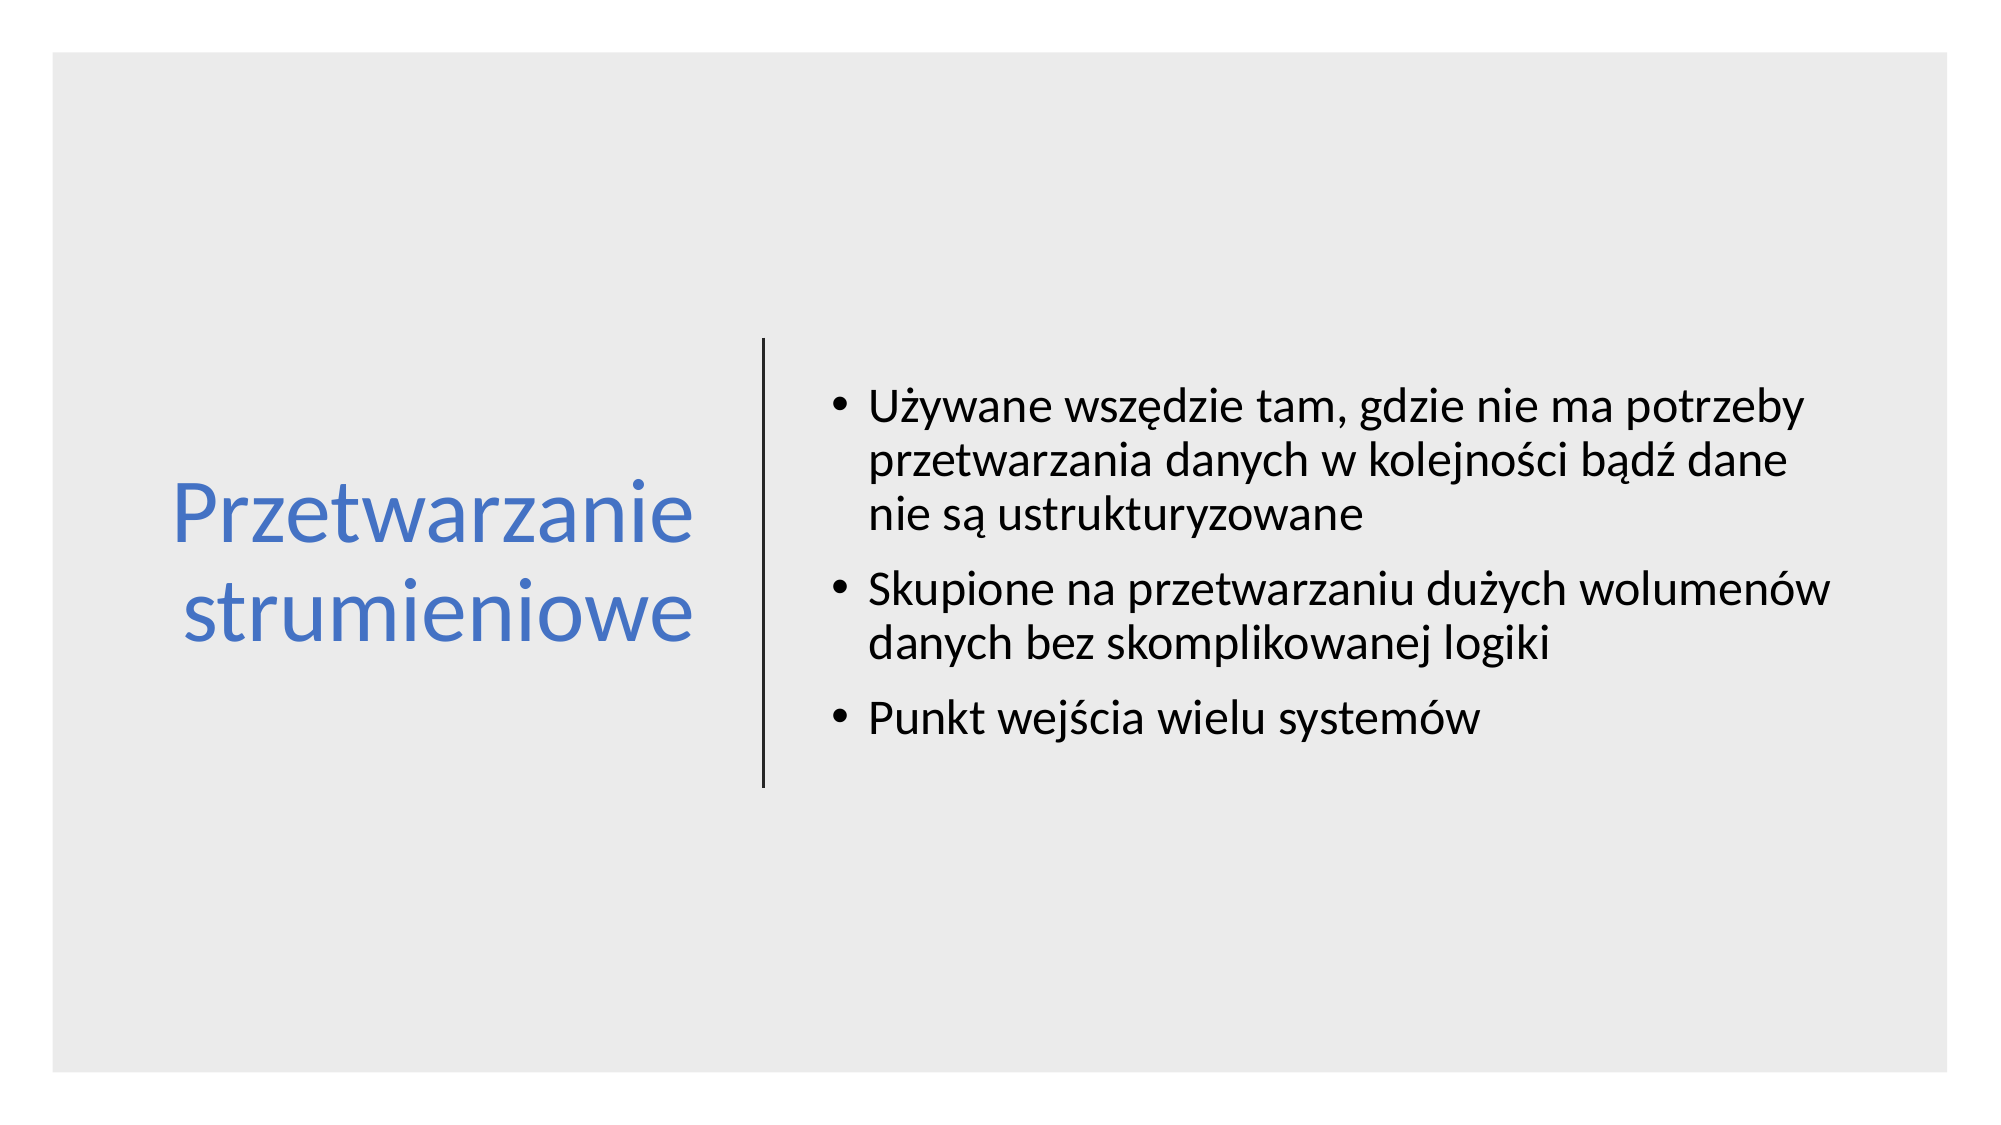

# Przetwarzanie strumieniowe
Używane wszędzie tam, gdzie nie ma potrzeby przetwarzania danych w kolejności bądź dane nie są ustrukturyzowane
Skupione na przetwarzaniu dużych wolumenów danych bez skomplikowanej logiki
Punkt wejścia wielu systemów